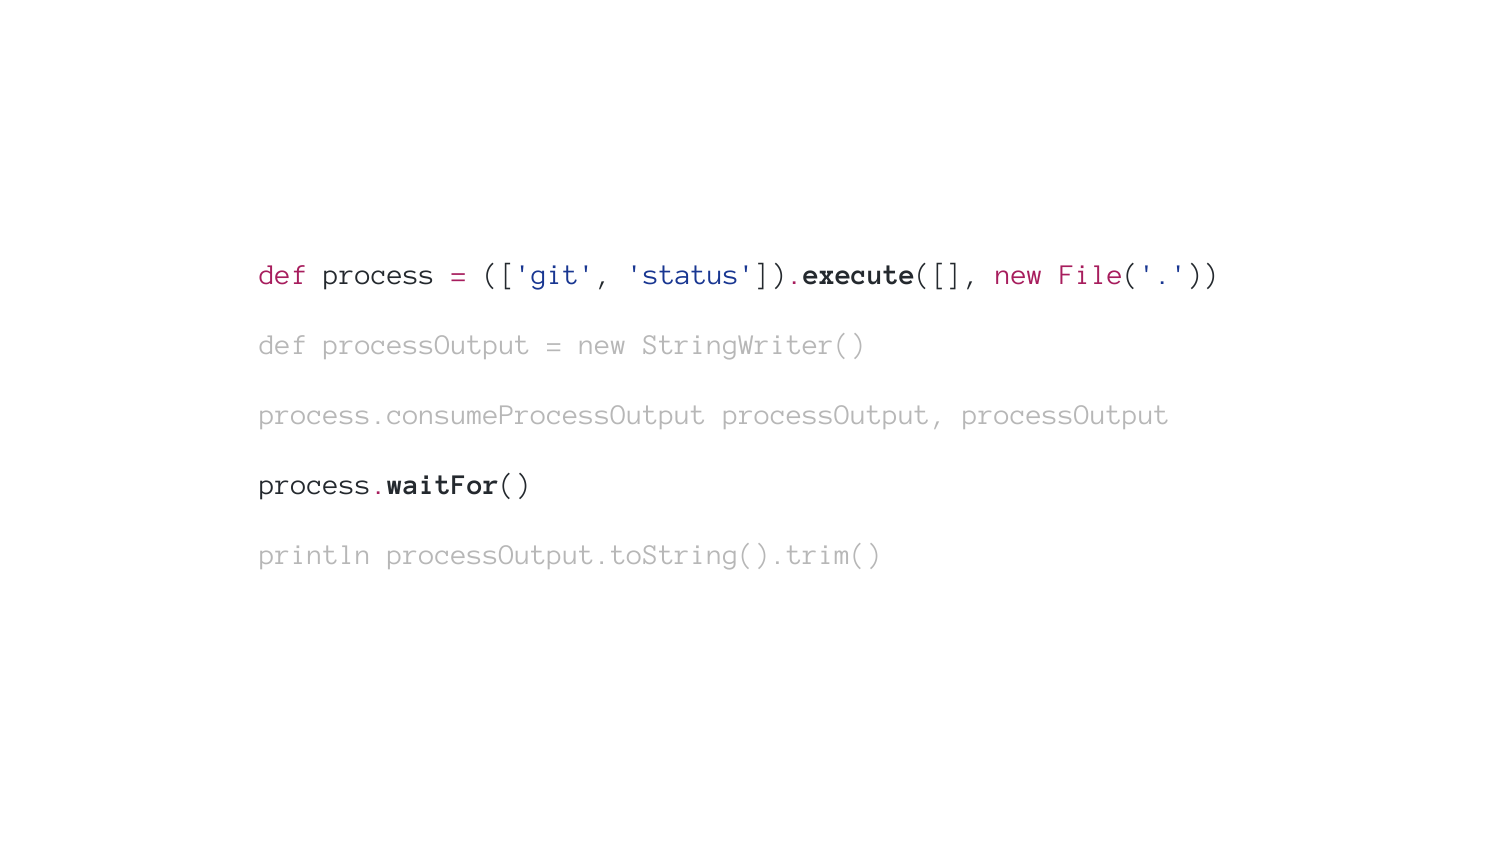

def process = (['git', 'status']).execute([], new File('.'))

def processOutput = new StringWriter()

process.consumeProcessOutput processOutput, processOutput

process.waitFor()

println processOutput.toString().trim()